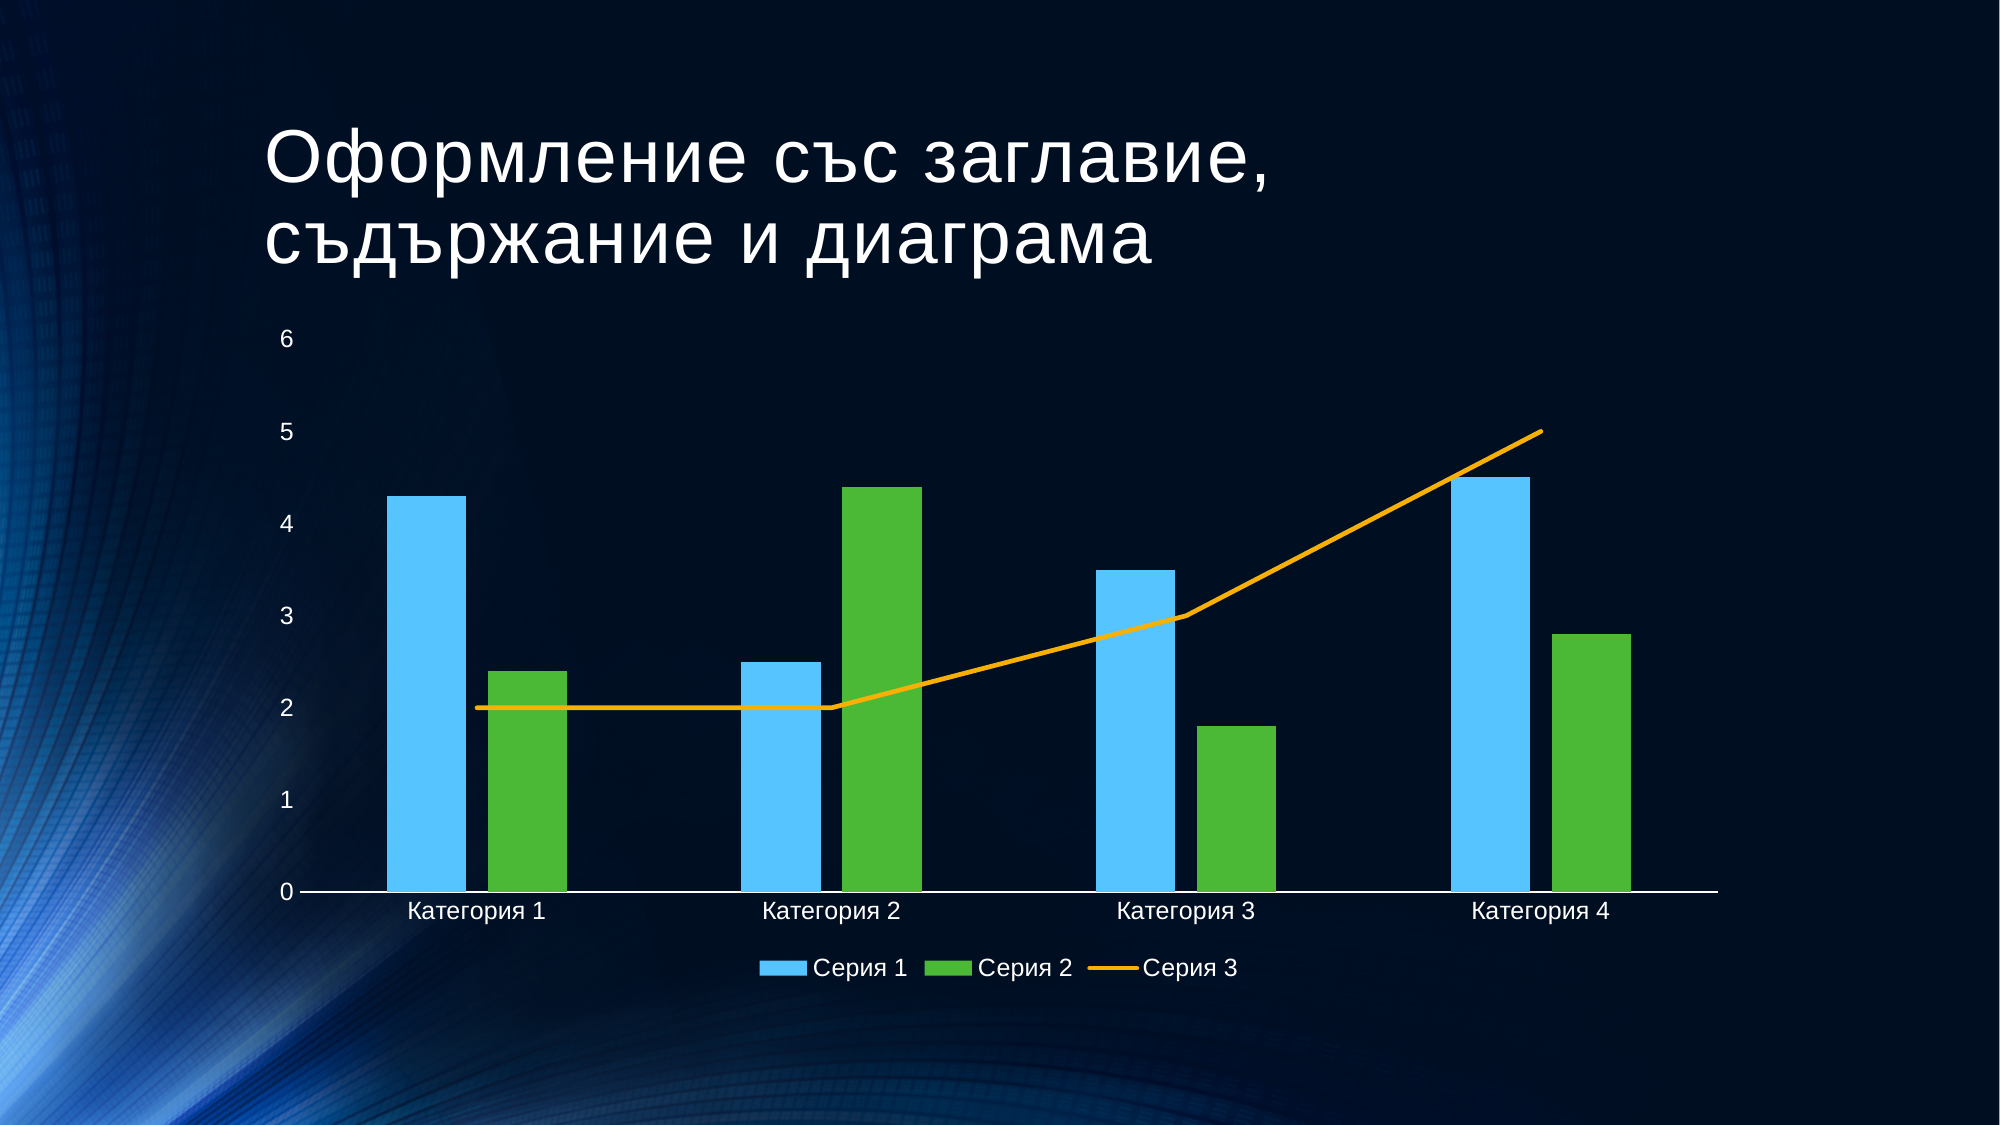

# Оформление със заглавие, съдържание и диаграма

### Chart

| Category | Серия 1 | Серия 2 | Серия 3 |
|---|---|---|---|
| Категория 1 | 4.3 | 2.4 | 2.0 |
| Категория 2 | 2.5 | 4.4 | 2.0 |
| Категория 3 | 3.5 | 1.8 | 3.0 |
| Категория 4 | 4.5 | 2.8 | 5.0 |